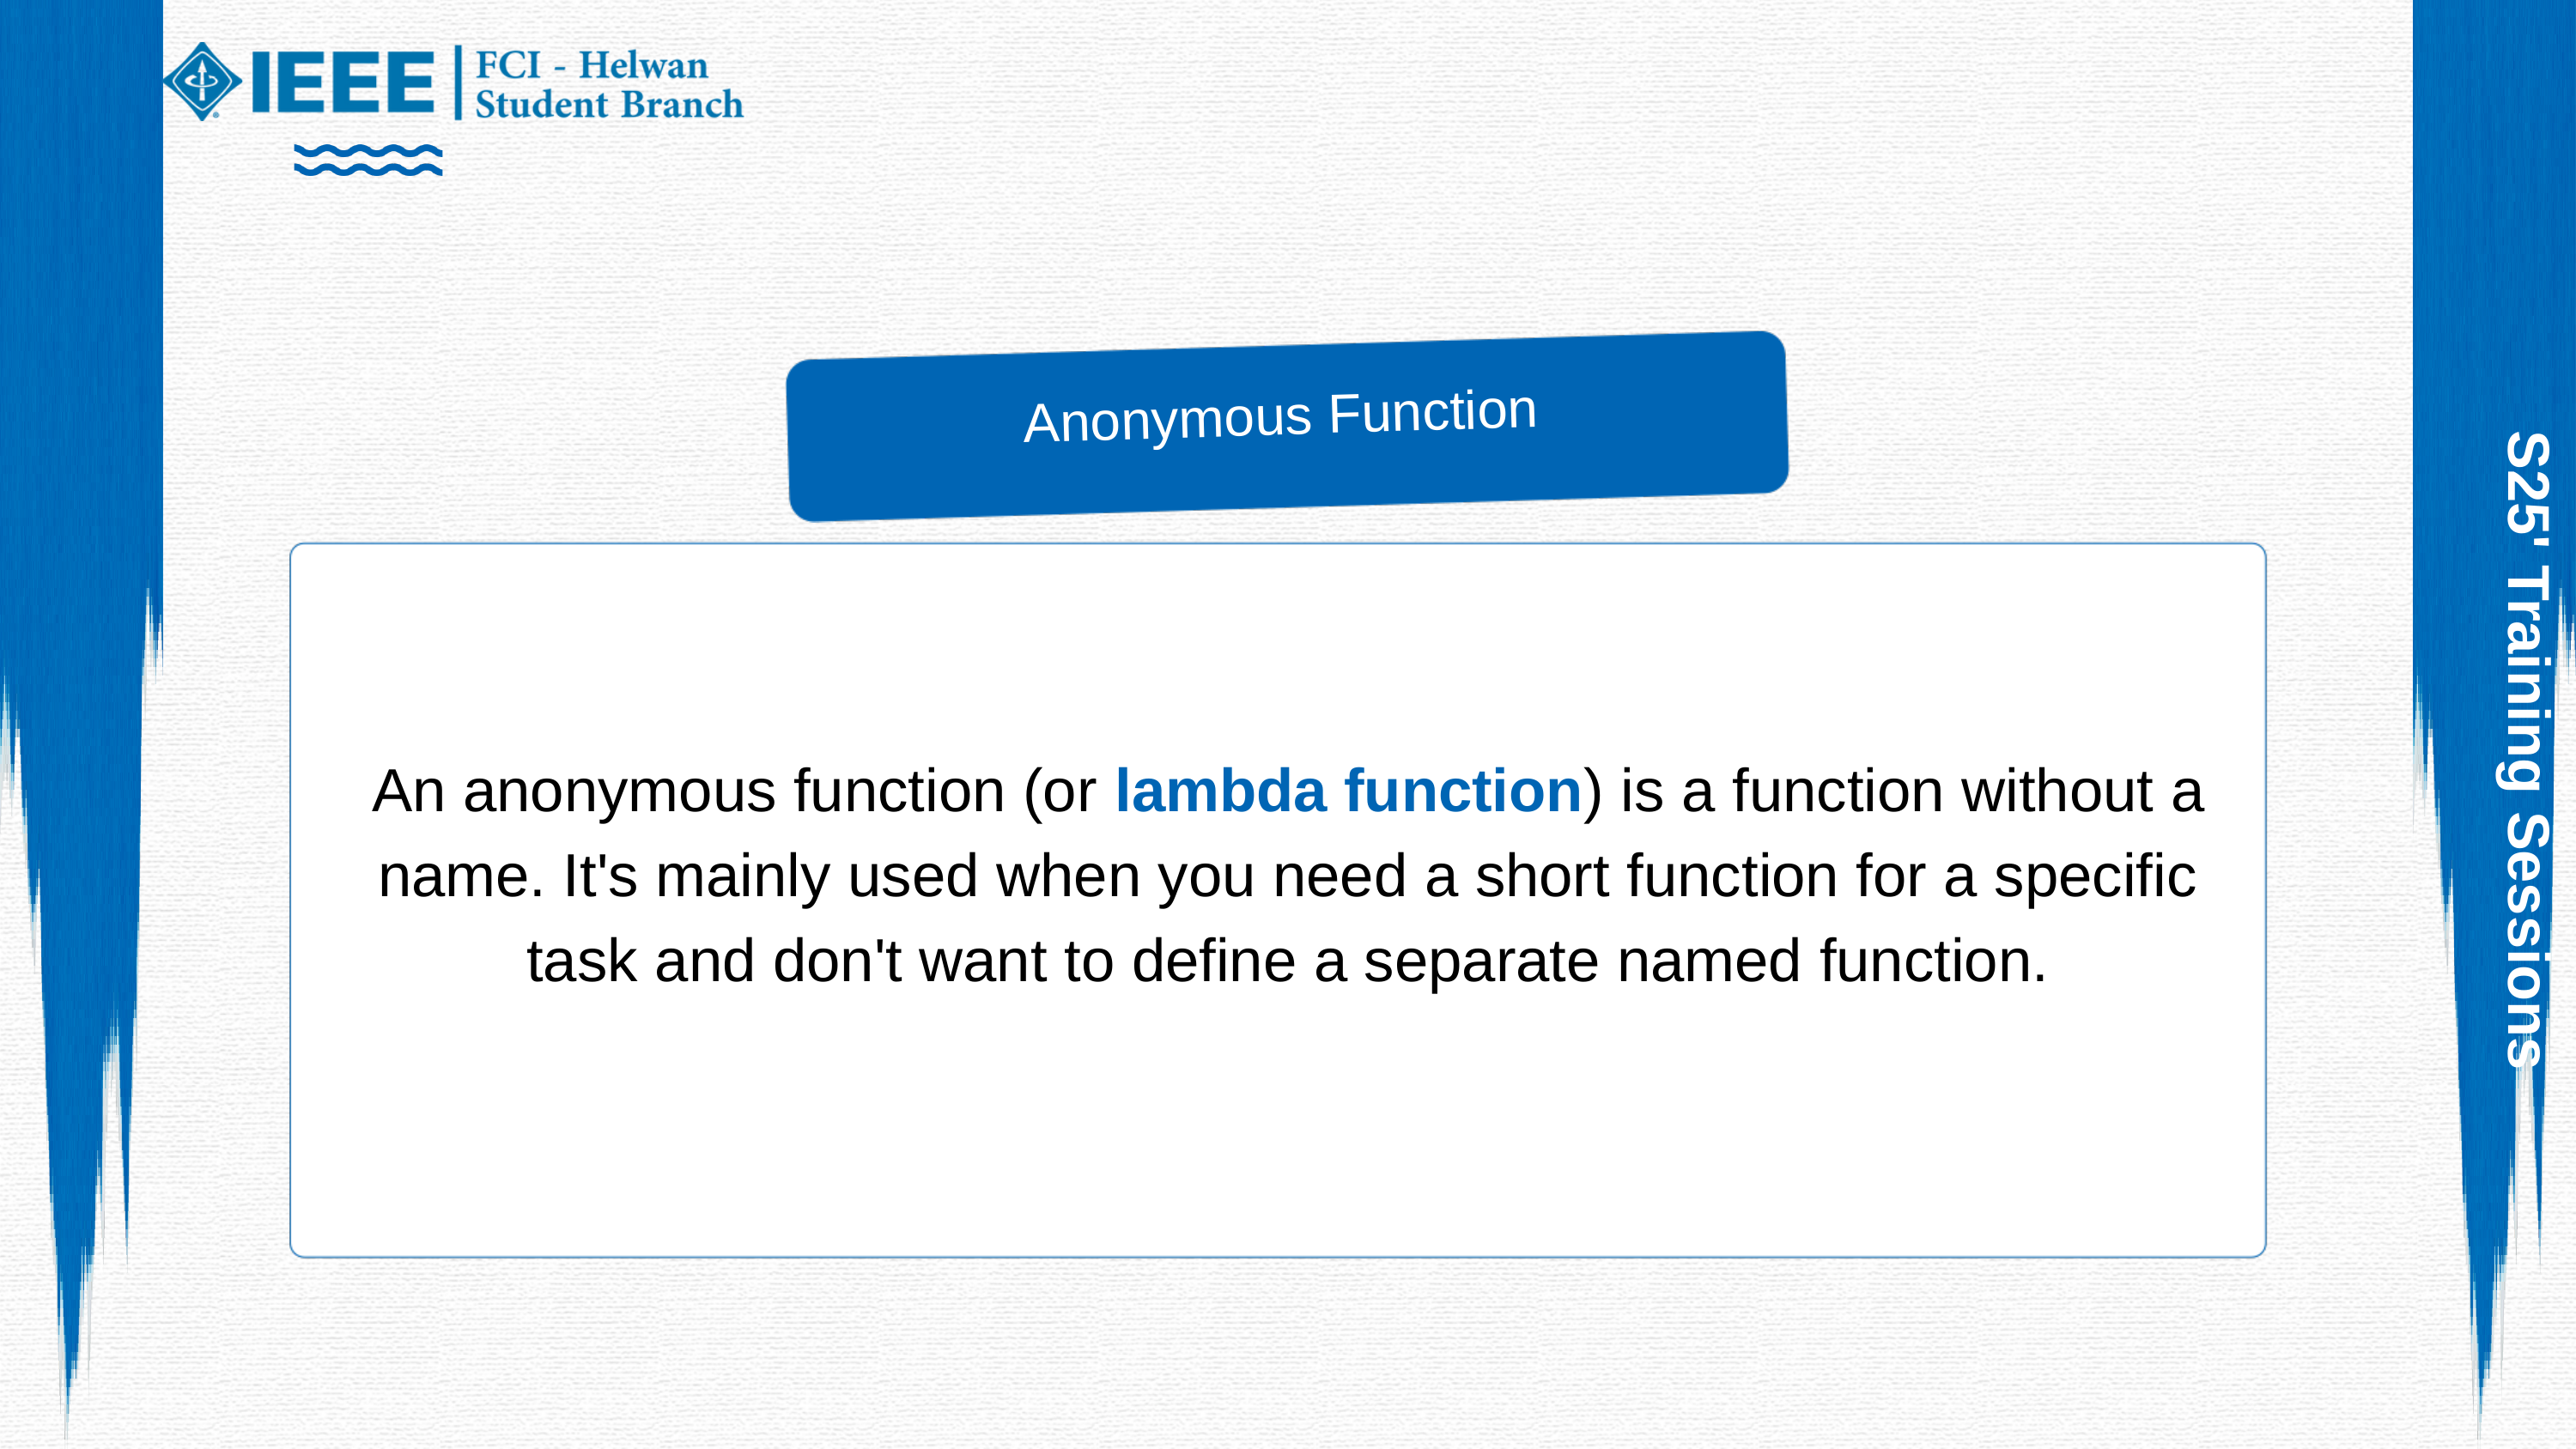

Anonymous Function

S25' Training Sessions
An anonymous function (or lambda function) is a function without a name. It's mainly used when you need a short function for a specific task and don't want to define a separate named function.